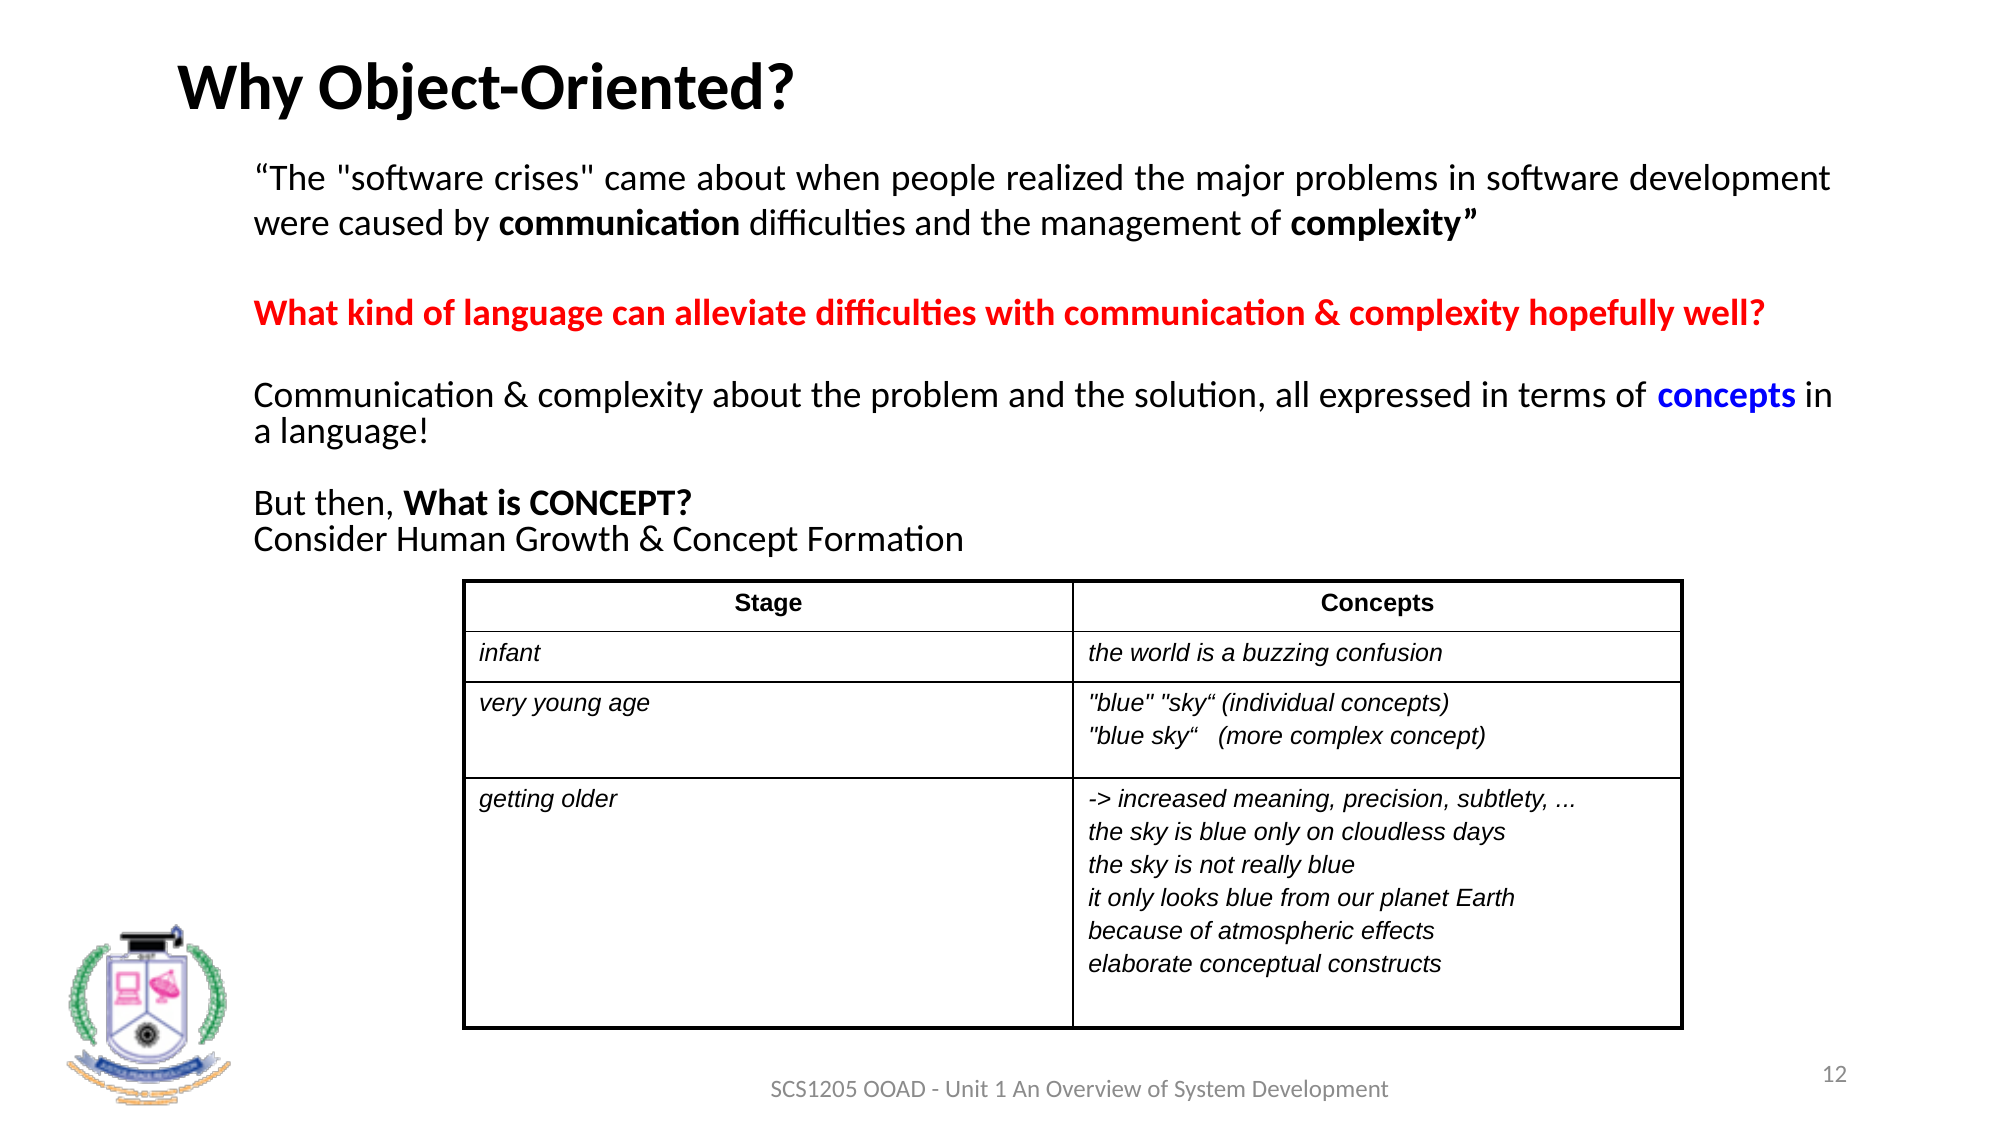

Why Object-Oriented?
“The "software crises" came about when people realized the major problems in software development were caused by communication difficulties and the management of complexity”

What kind of language can alleviate difficulties with communication & complexity hopefully well?

Communication & complexity about the problem and the solution, all expressed in terms of concepts in a language!

But then, What is CONCEPT?
Consider Human Growth & Concept Formation

| Stage | Concepts |
| --- | --- |
| infant | the world is a buzzing confusion |
| very young age | "blue" "sky“ (individual concepts) "blue sky“ (more complex concept) |
| getting older | -> increased meaning, precision, subtlety, ... the sky is blue only on cloudless days the sky is not really blue it only looks blue from our planet Earth because of atmospheric effects elaborate conceptual constructs |
12
SCS1205 OOAD - Unit 1 An Overview of System Development